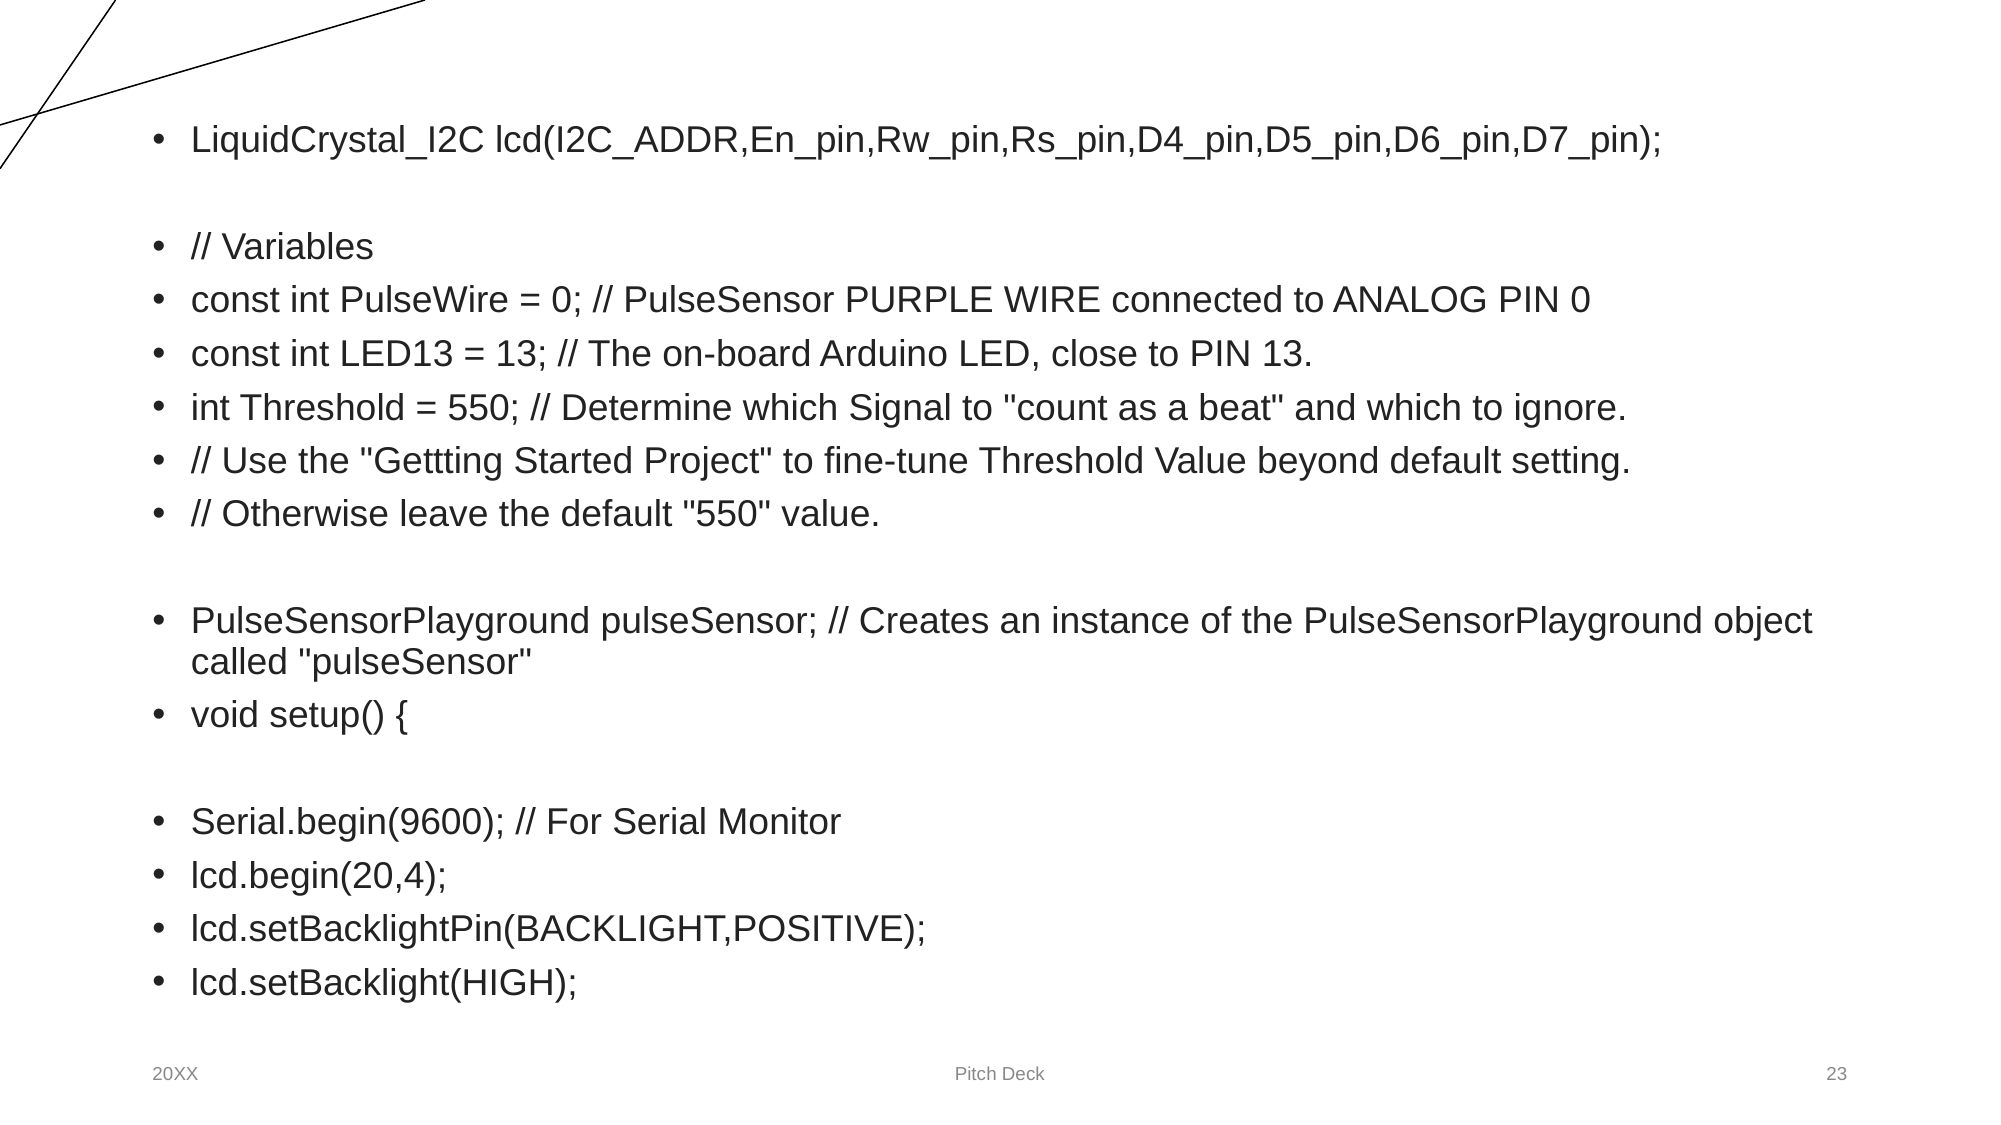

LiquidCrystal_I2C lcd(I2C_ADDR,En_pin,Rw_pin,Rs_pin,D4_pin,D5_pin,D6_pin,D7_pin);

// Variables
const int PulseWire = 0; // PulseSensor PURPLE WIRE connected to ANALOG PIN 0
const int LED13 = 13; // The on-board Arduino LED, close to PIN 13.
int Threshold = 550; // Determine which Signal to "count as a beat" and which to ignore.
// Use the "Gettting Started Project" to fine-tune Threshold Value beyond default setting.
// Otherwise leave the default "550" value.

PulseSensorPlayground pulseSensor; // Creates an instance of the PulseSensorPlayground object called "pulseSensor"
void setup() {

Serial.begin(9600); // For Serial Monitor
lcd.begin(20,4);
lcd.setBacklightPin(BACKLIGHT,POSITIVE);
lcd.setBacklight(HIGH);

20XX
Pitch Deck
23